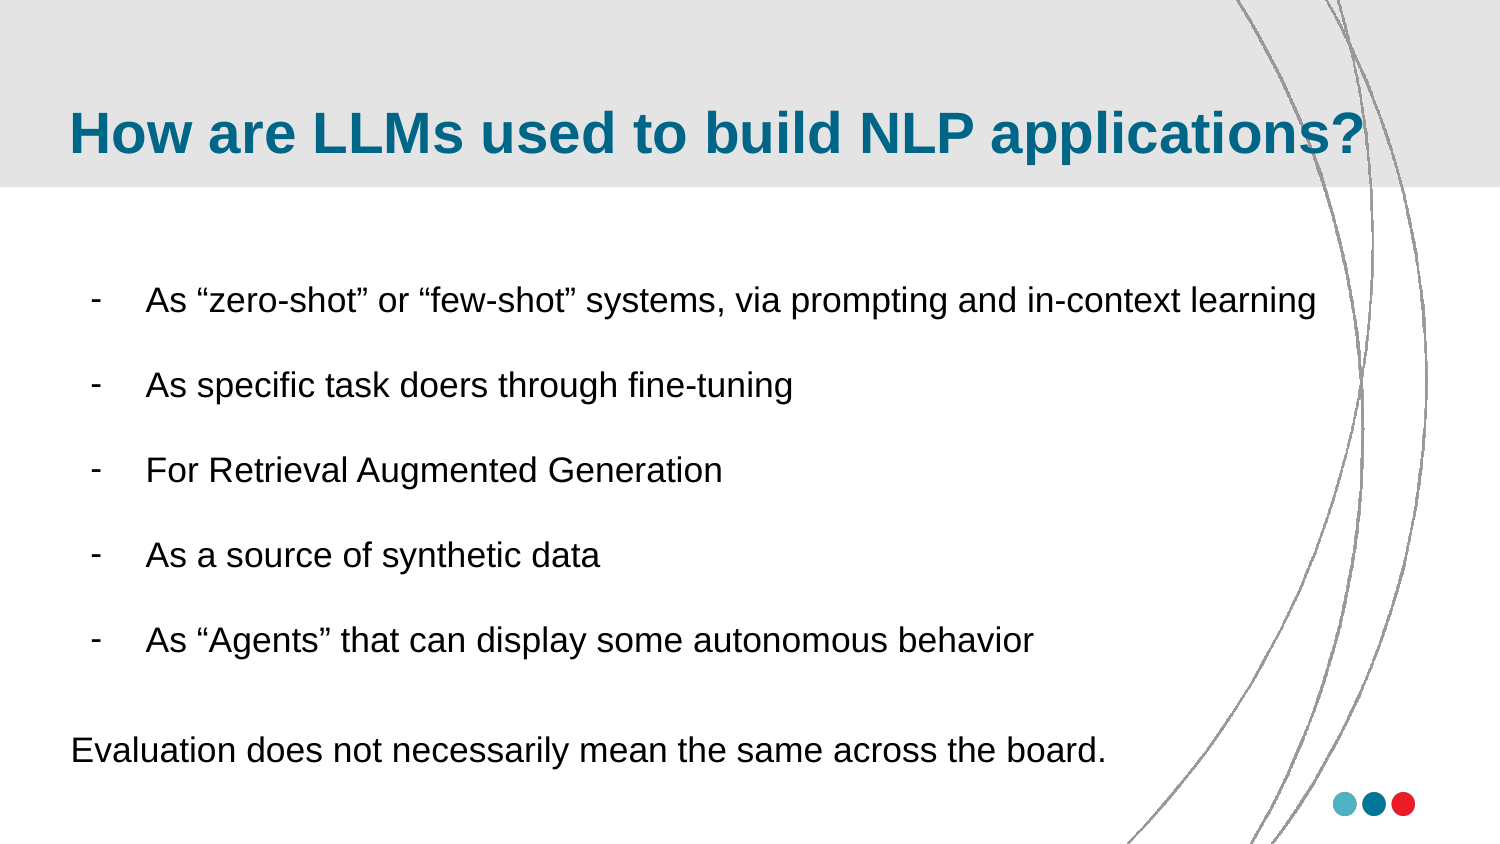

# How are LLMs used to build NLP applications?
As “zero-shot” or “few-shot” systems, via prompting and in-context learning
As specific task doers through fine-tuning
For Retrieval Augmented Generation
As a source of synthetic data
As “Agents” that can display some autonomous behavior
Evaluation does not necessarily mean the same across the board.